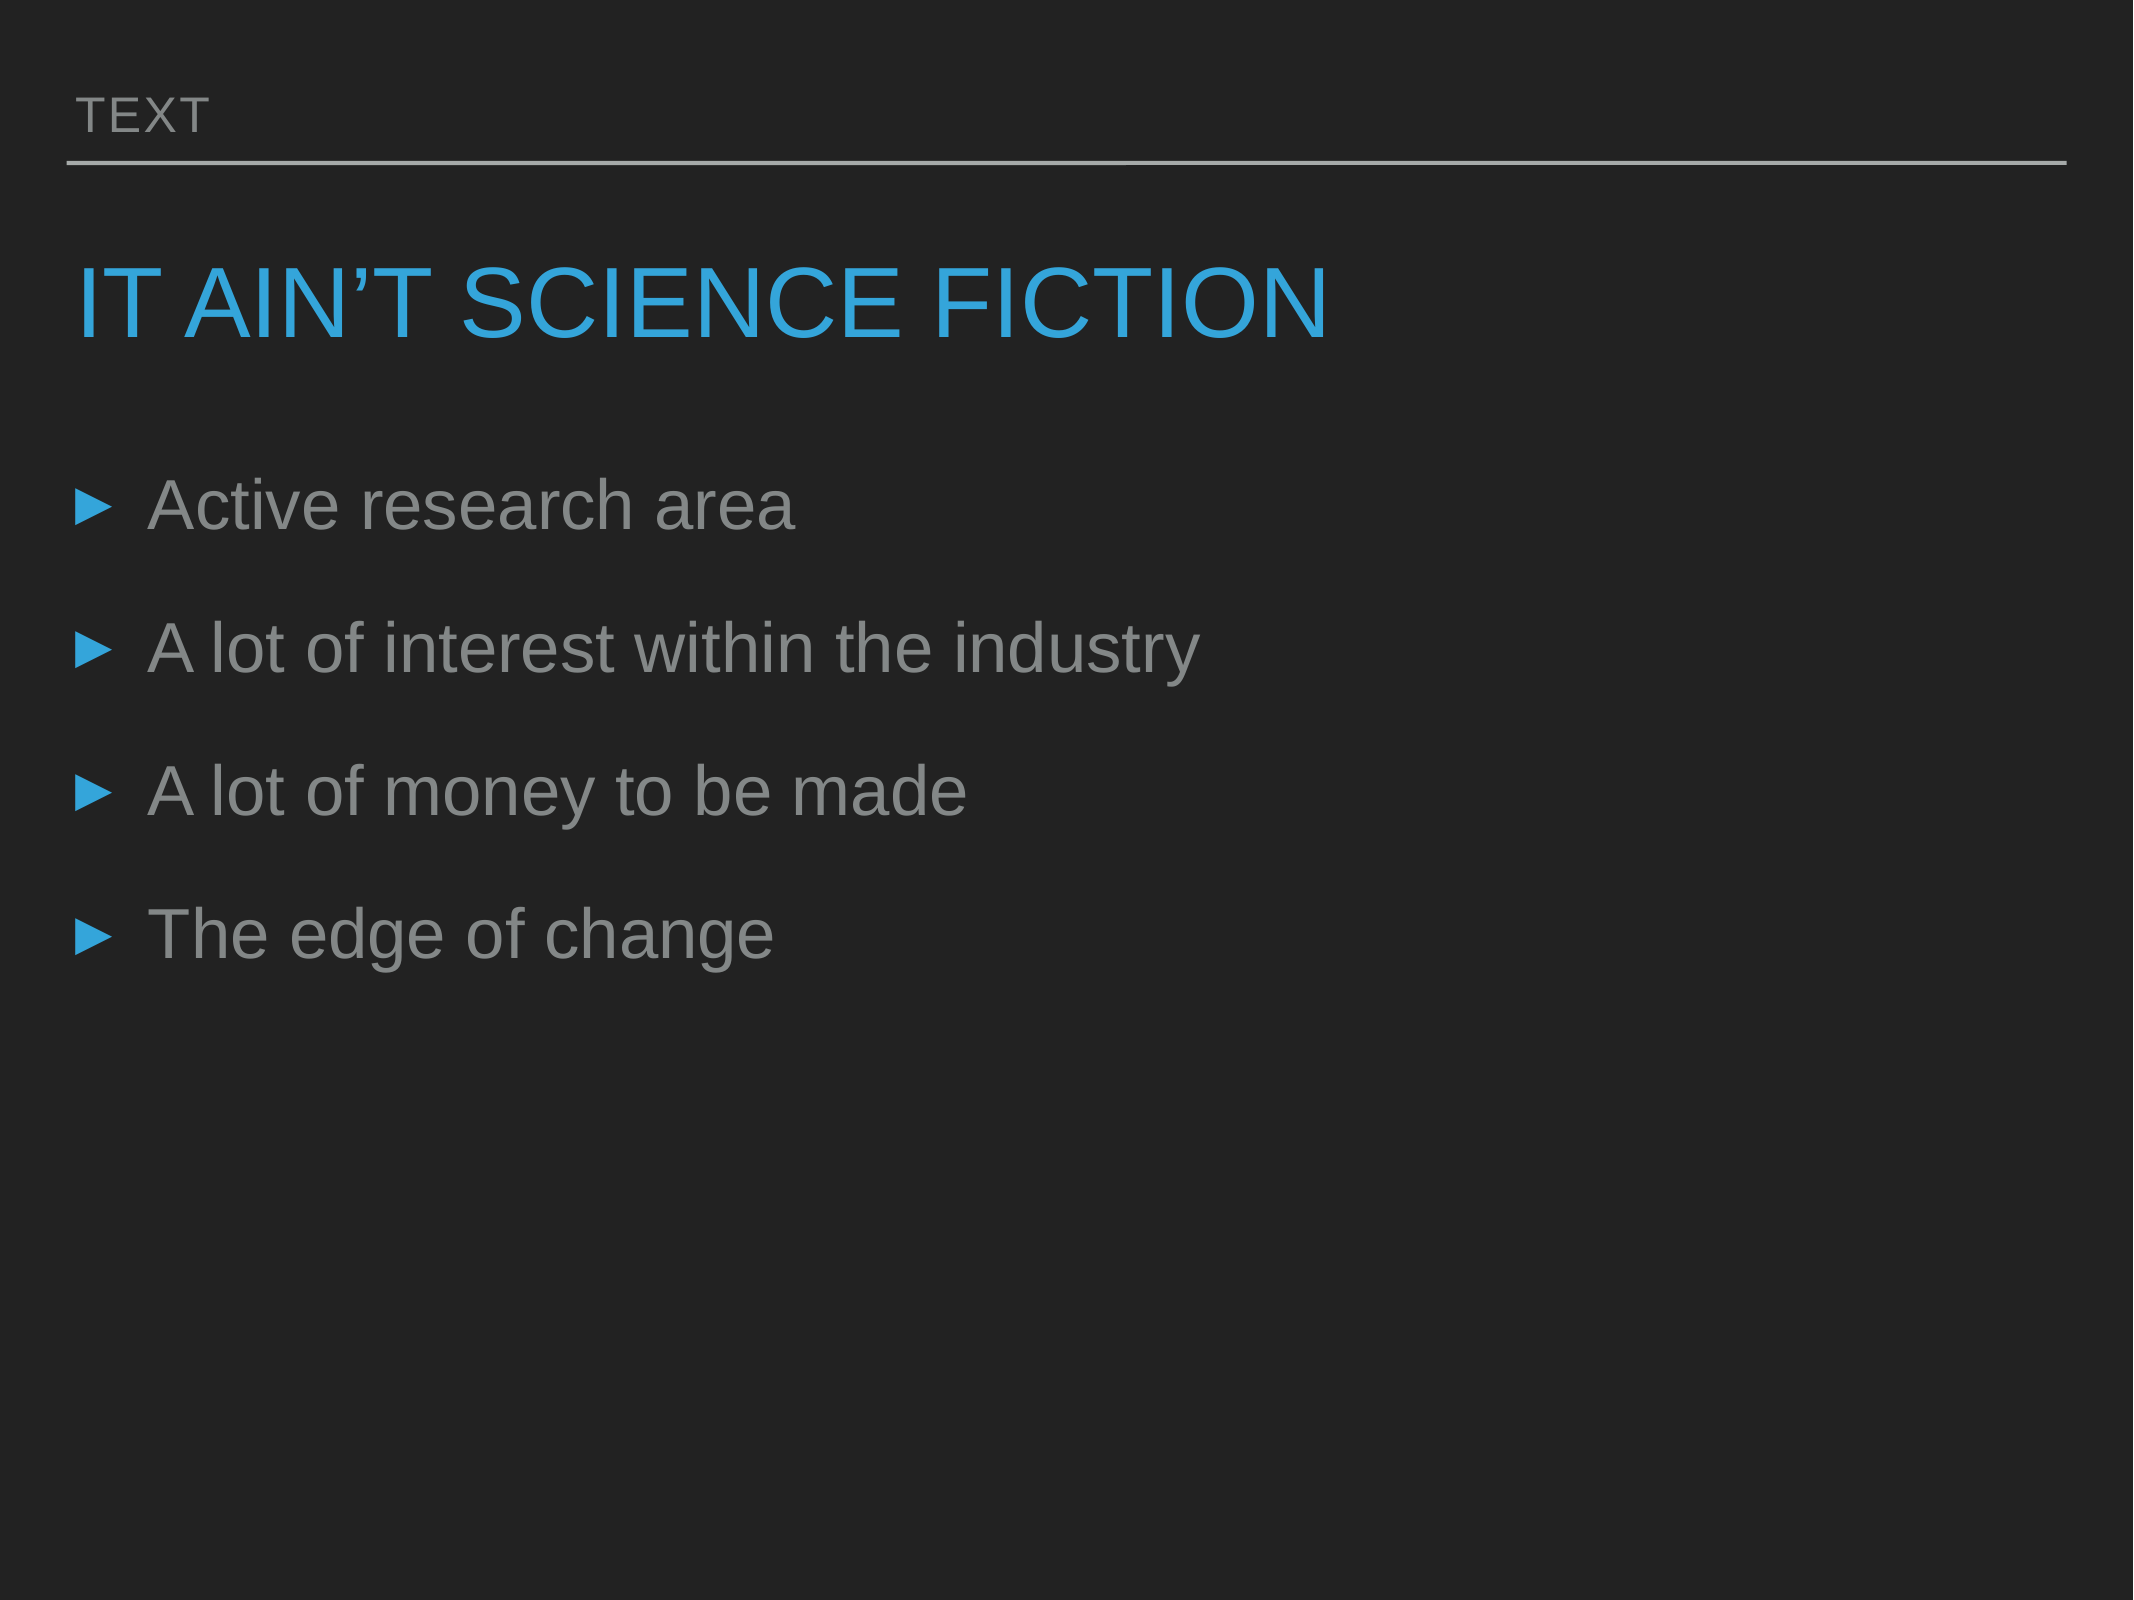

Text
# It ain’t science fiction
Active research area
A lot of interest within the industry
A lot of money to be made
The edge of change